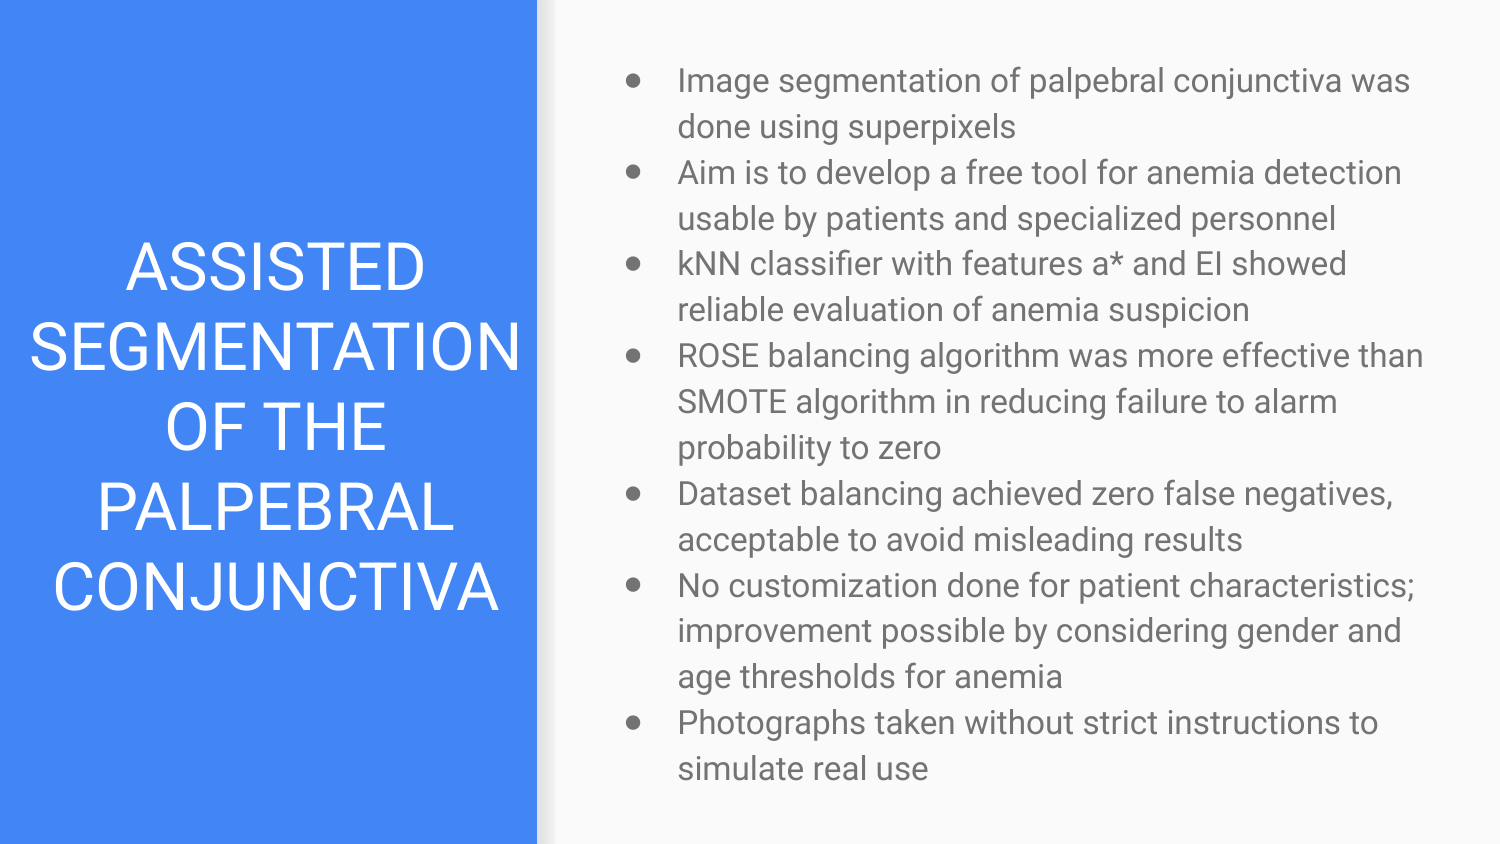

Image segmentation of palpebral conjunctiva was done using superpixels
Aim is to develop a free tool for anemia detection usable by patients and specialized personnel
kNN classifier with features a* and EI showed reliable evaluation of anemia suspicion
ROSE balancing algorithm was more effective than SMOTE algorithm in reducing failure to alarm probability to zero
Dataset balancing achieved zero false negatives, acceptable to avoid misleading results
No customization done for patient characteristics; improvement possible by considering gender and age thresholds for anemia
Photographs taken without strict instructions to simulate real use
# ASSISTED SEGMENTATION OF THE PALPEBRAL CONJUNCTIVA